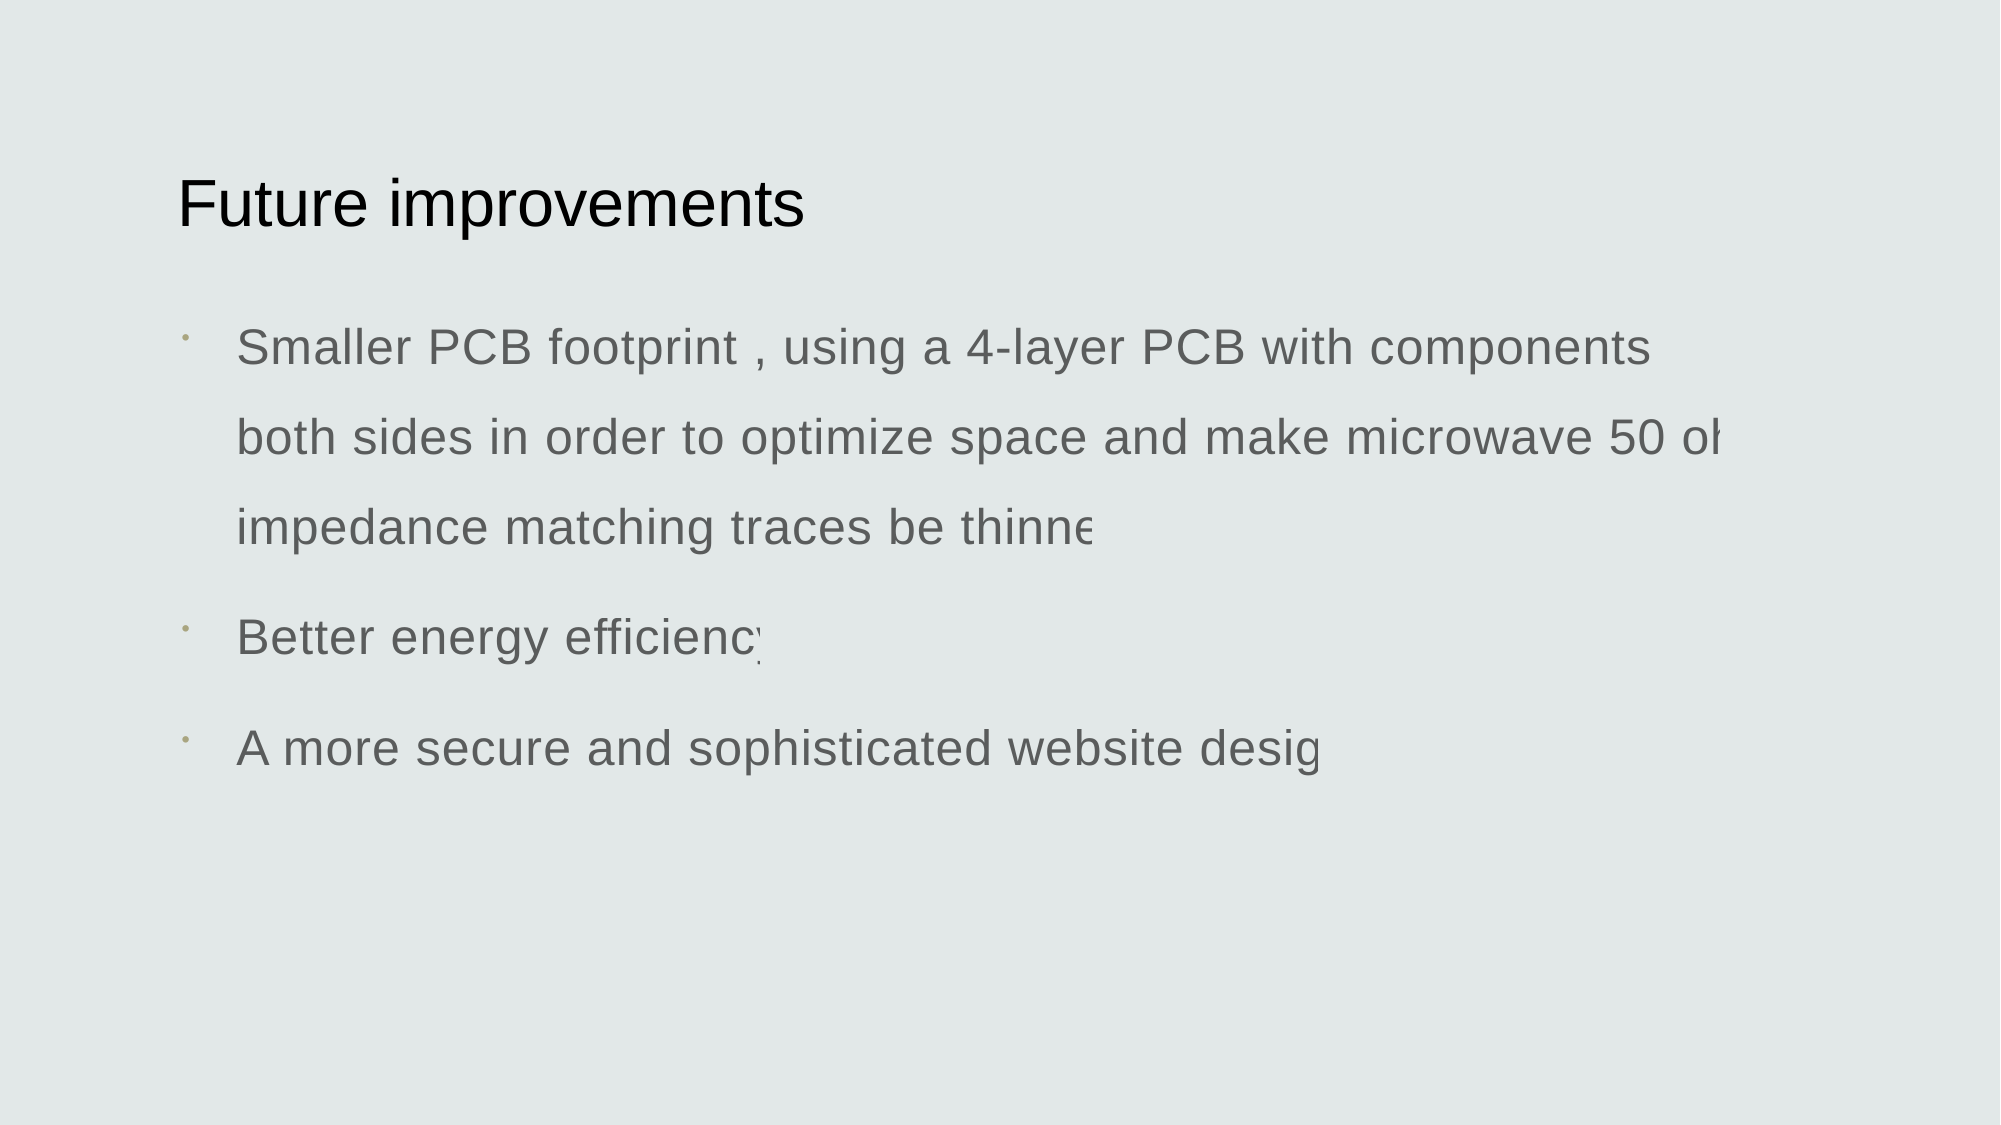

# Future improvements
Smaller PCB footprint , using a 4-layer PCB with components on both sides in order to optimize space and make microwave 50 ohm impedance matching traces be thinner.
Better energy efficiency
A more secure and sophisticated website design.